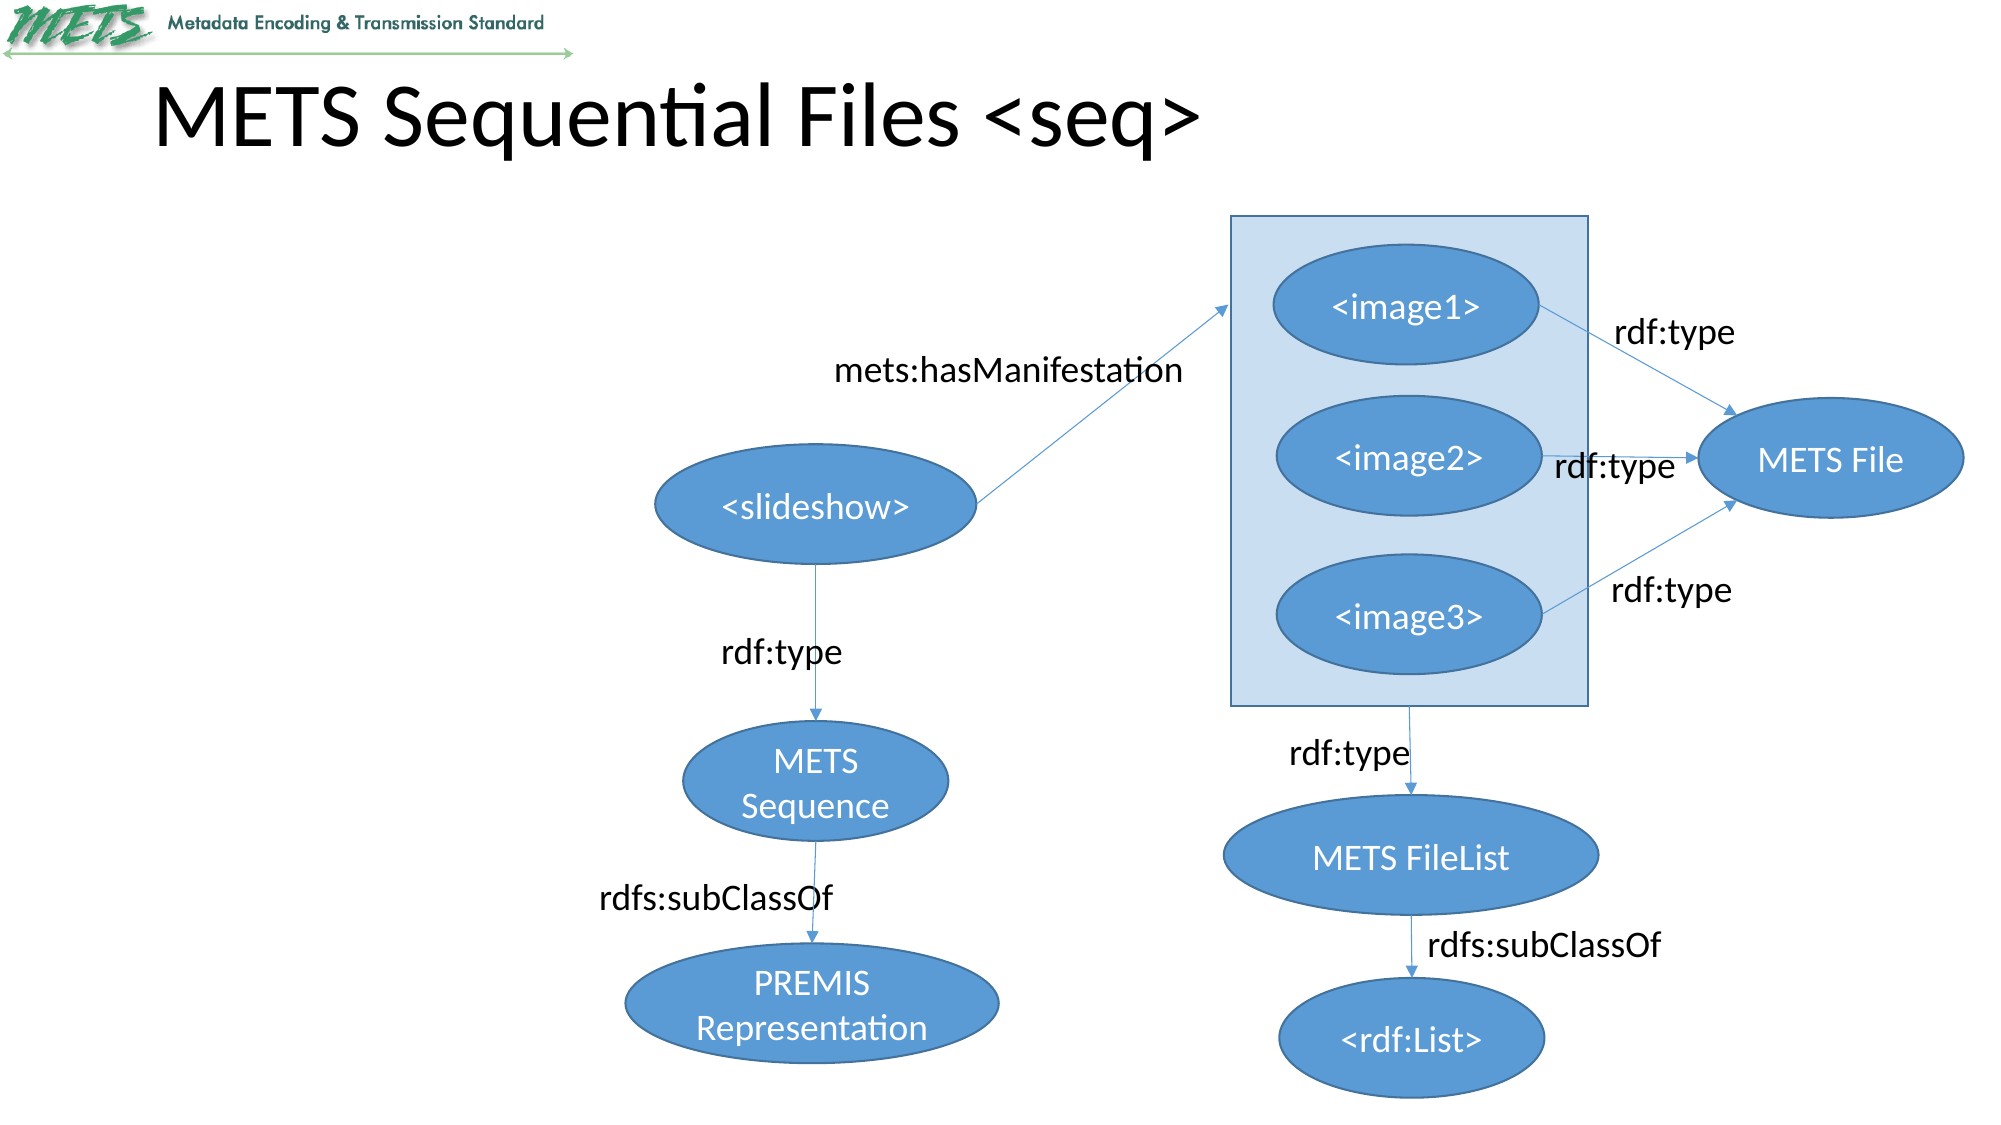

# METS Sequential Files <seq>

<image1>
rdf:type
mets:hasManifestation
<image2>
METS File
rdf:type
<slideshow>
<image3>
rdf:type
rdf:type
rdf:type
METS Sequence
METS FileList
rdfs:subClassOf
rdfs:subClassOf
PREMIS Representation
<rdf:List>